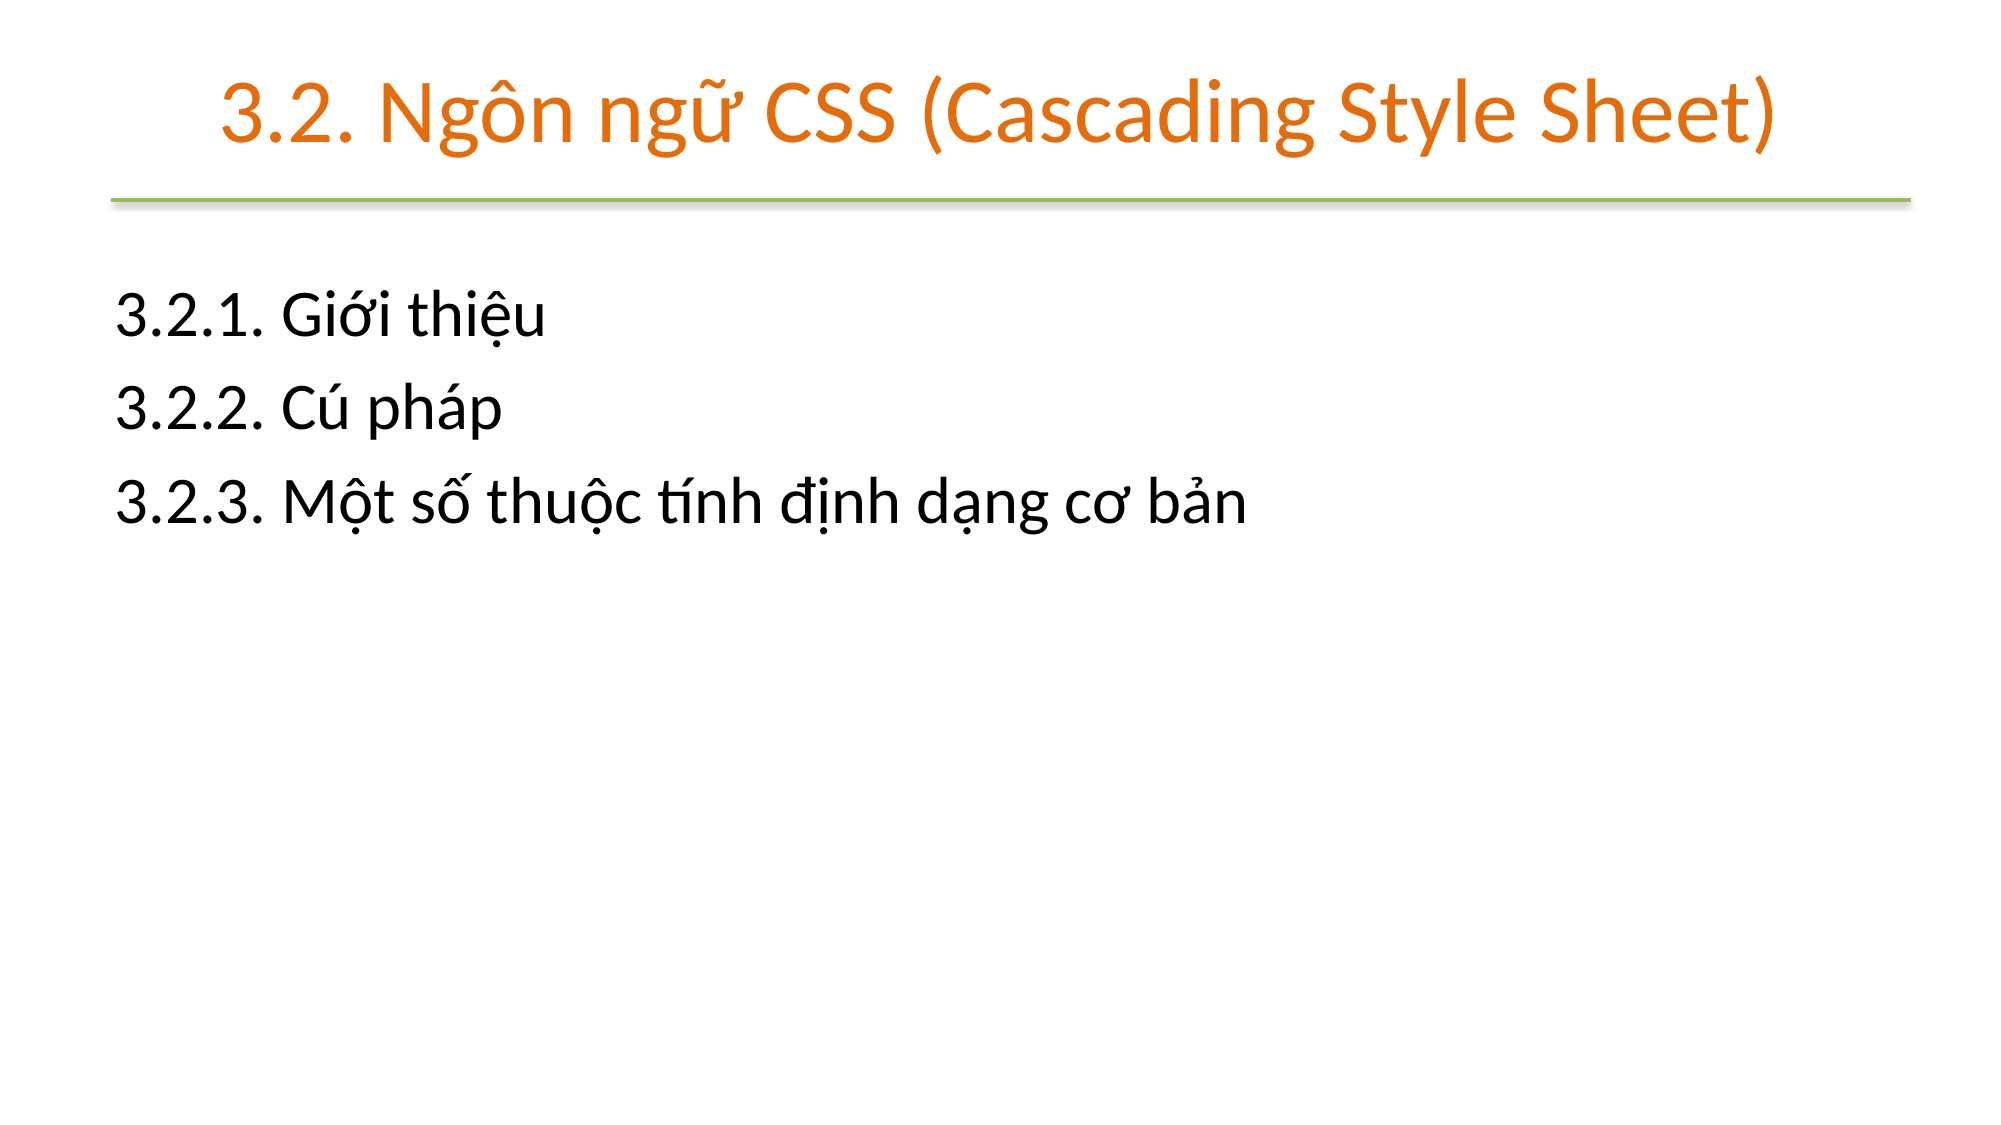

# 3.2. Ngôn ngữ CSS (Cascading Style Sheet)
3.2.1. Giới thiệu
3.2.2. Cú pháp
3.2.3. Một số thuộc tính định dạng cơ bản